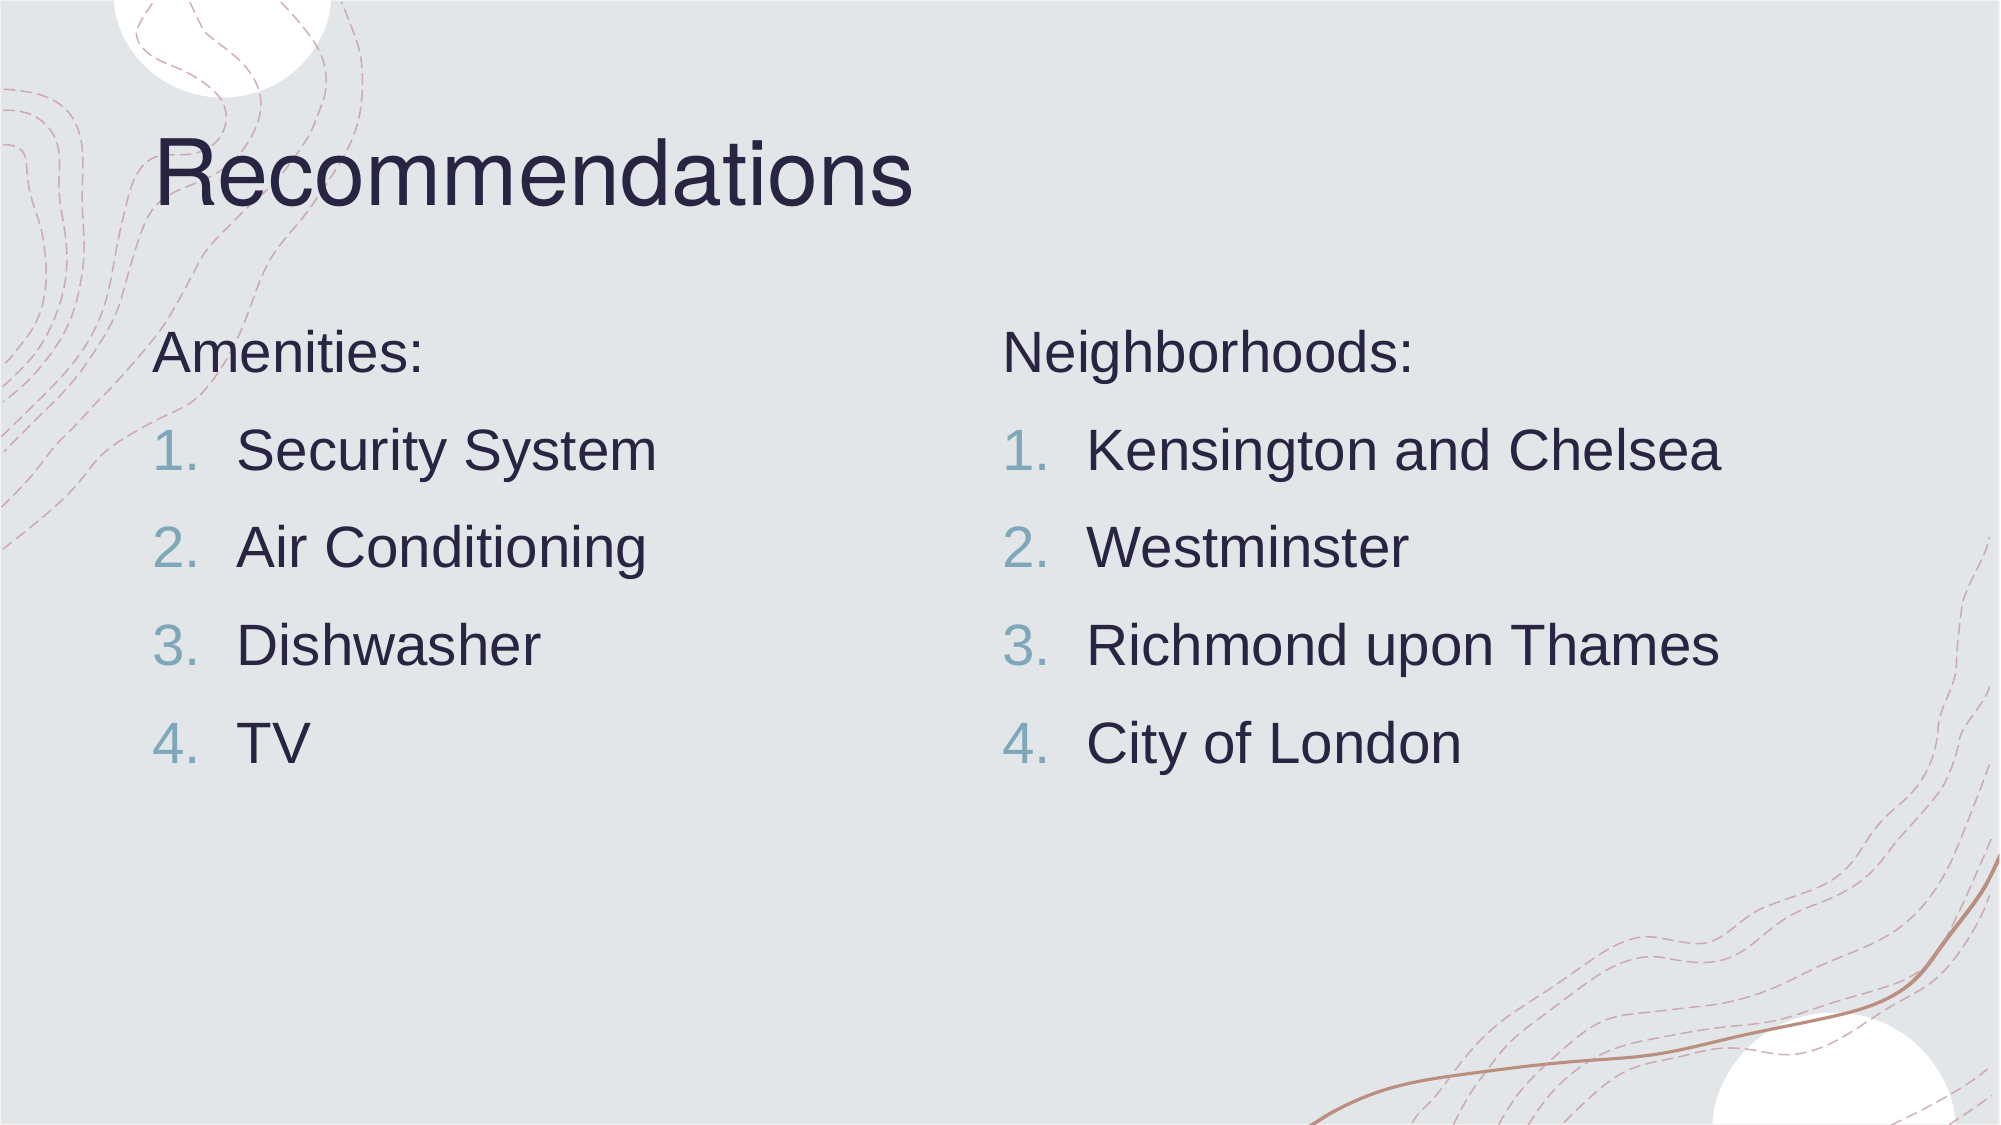

# Recommendations
Amenities:
Security System
Air Conditioning
Dishwasher
TV

Neighborhoods:
Kensington and Chelsea
Westminster
Richmond upon Thames
City of London